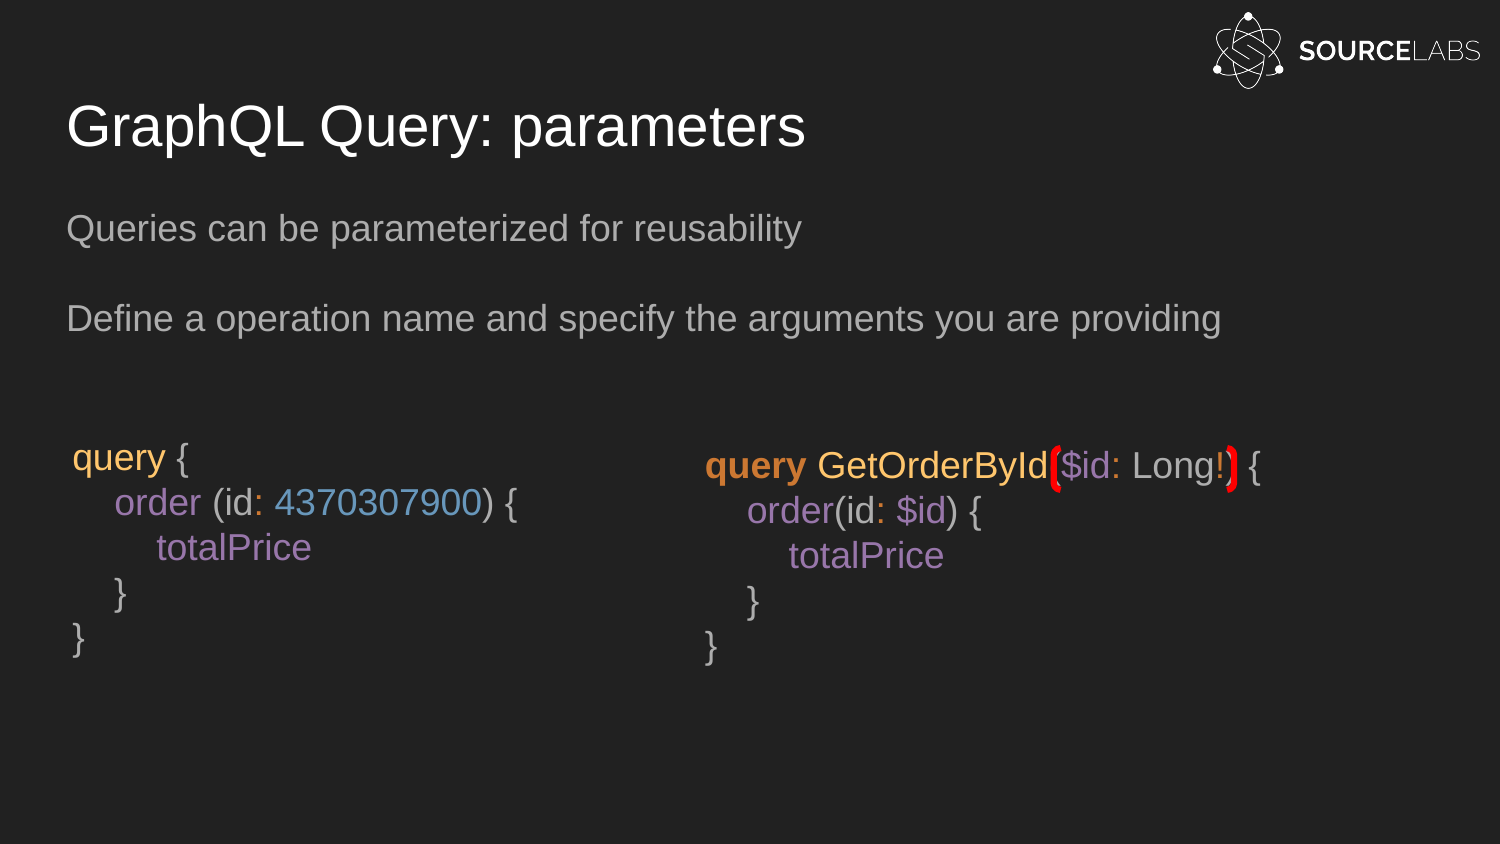

# GraphQL Query: parameters
Queries can be parameterized for reusability

Define a operation name and specify the arguments you are providing

query {
    order (id: 4370307900) {
        totalPrice
    }
}
query GetOrderById($id: Long!) {
    order(id: $id) {
        totalPrice
    }
}